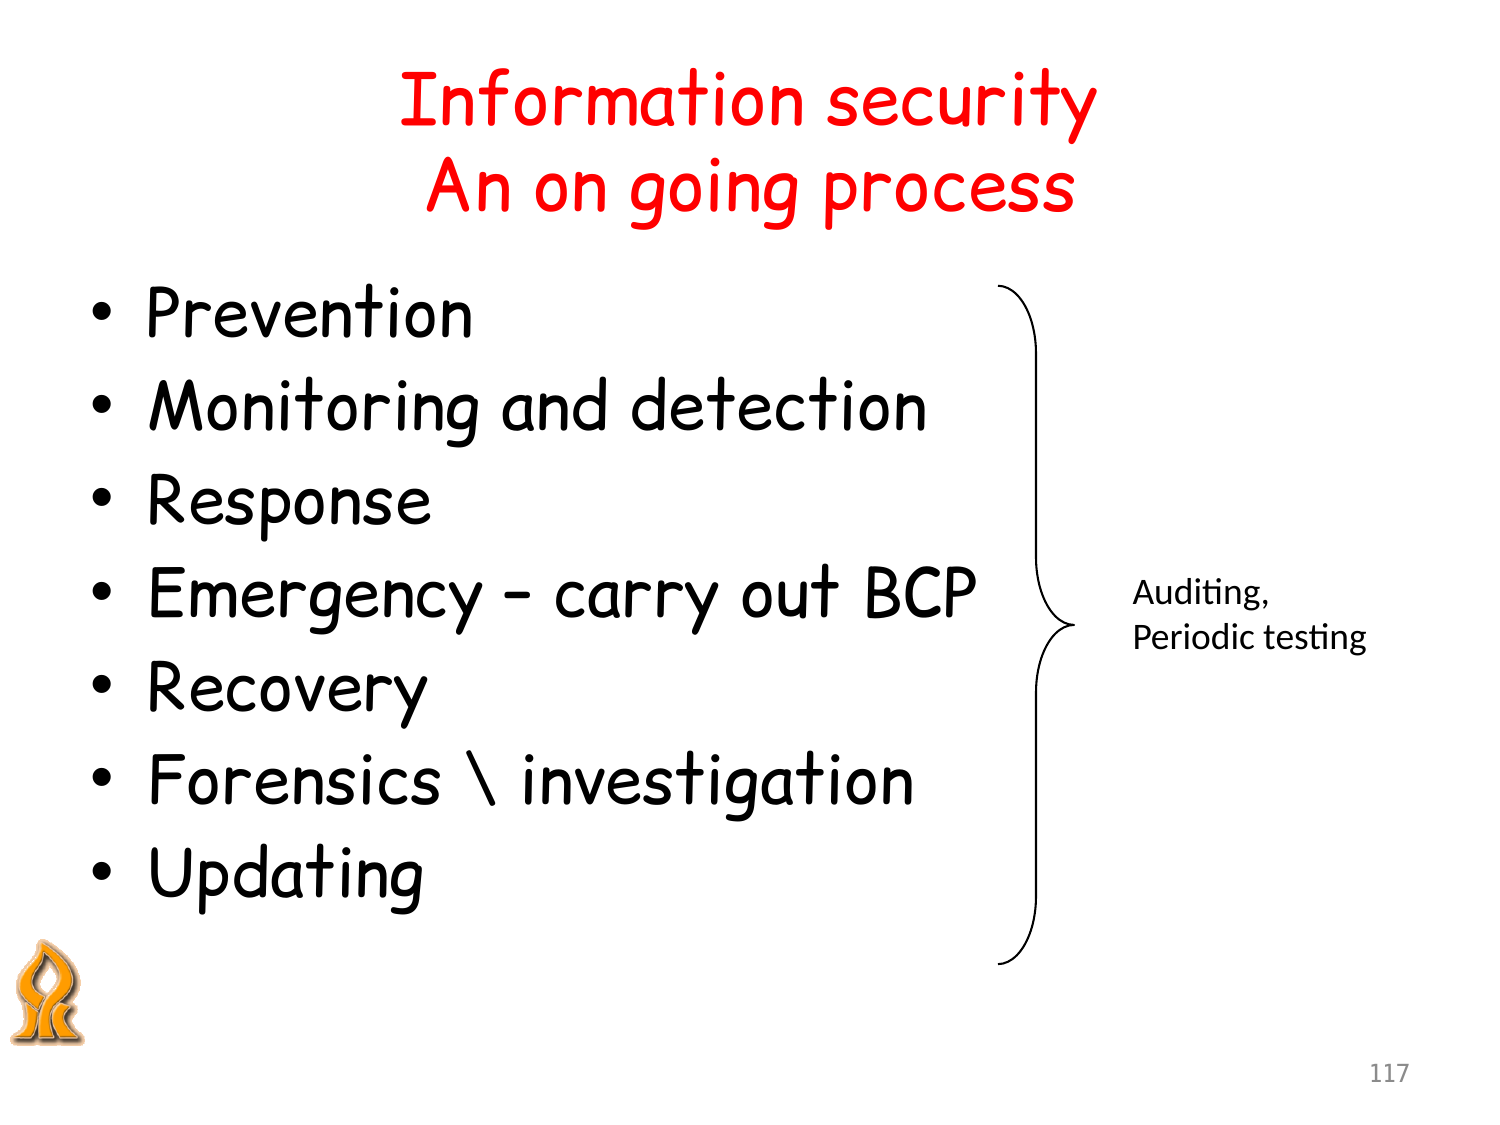

# Information security An on going process
Prevention
Monitoring and detection
Response
Emergency – carry out BCP
Recovery
Forensics \ investigation
Updating

Auditing,
Periodic testing
117